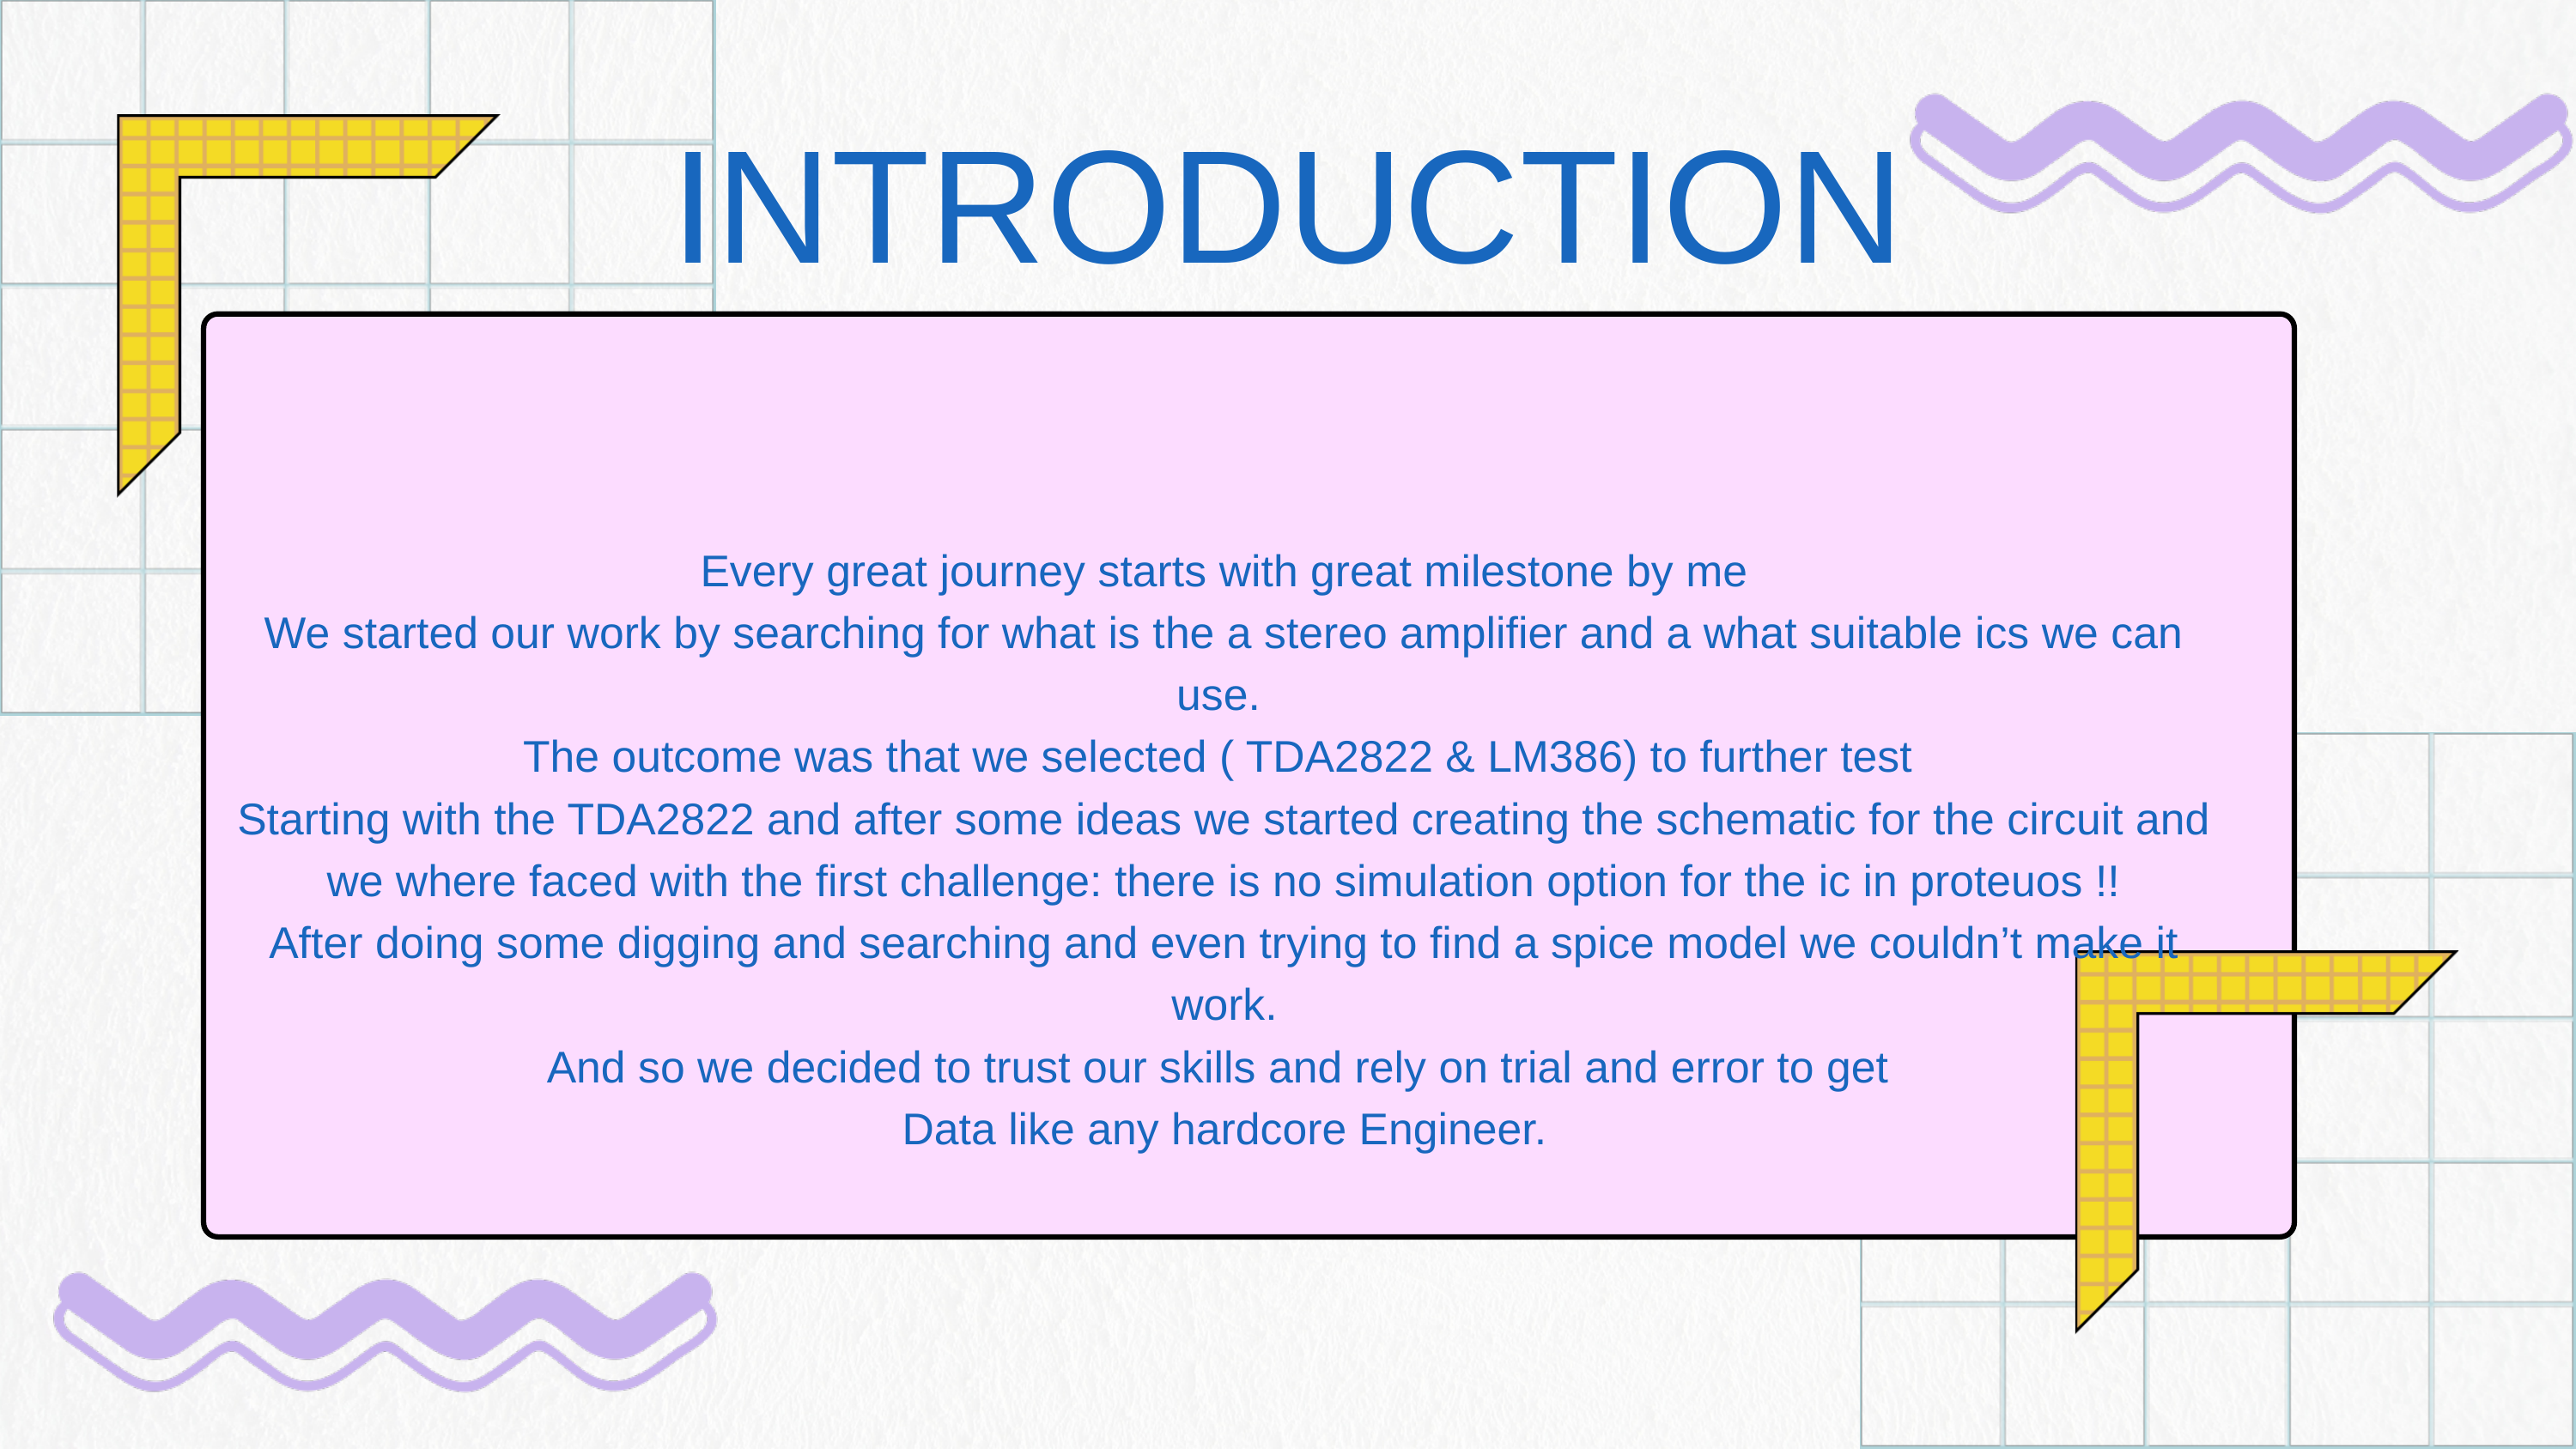

INTRODUCTION

Every great journey starts with great milestone by me
We started our work by searching for what is the a stereo amplifier and a what suitable ics we can use.
The outcome was that we selected ( TDA2822 & LM386) to further test
Starting with the TDA2822 and after some ideas we started creating the schematic for the circuit and we where faced with the first challenge: there is no simulation option for the ic in proteuos !!
After doing some digging and searching and even trying to find a spice model we couldn’t make it work.
And so we decided to trust our skills and rely on trial and error to get
Data like any hardcore Engineer.